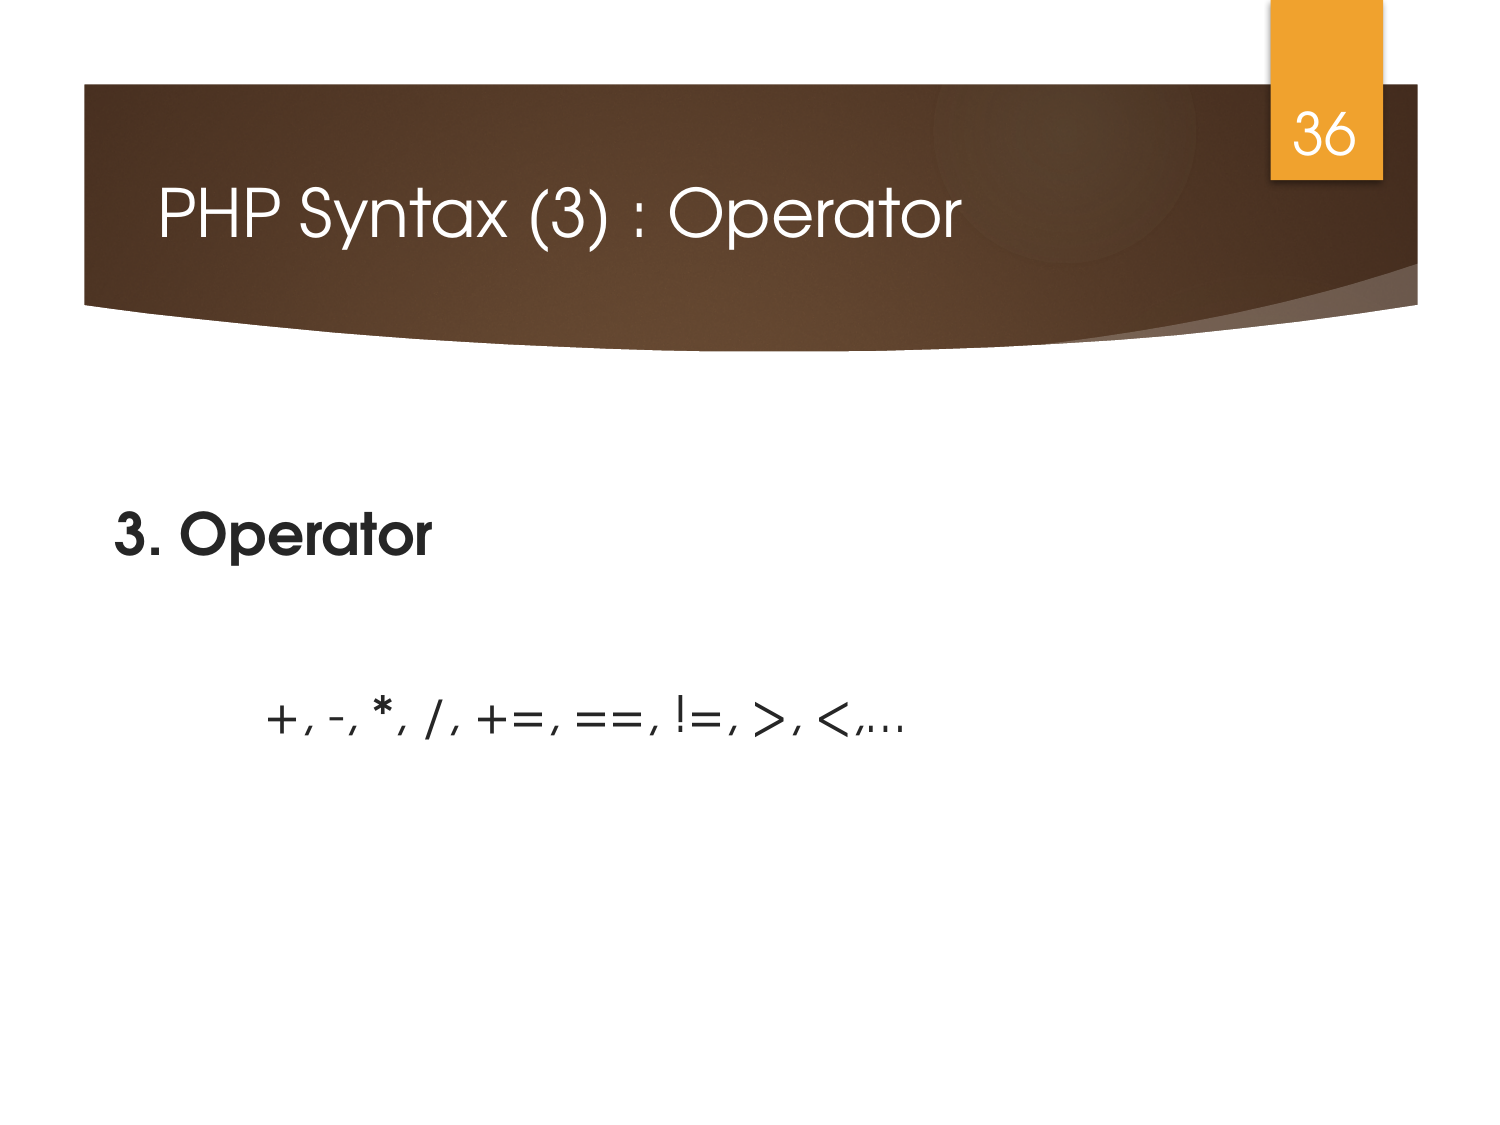

36
# PHP Syntax (3) : Operator
3. Operator

	+, -, *, /, +=, ==, !=, >, <,…